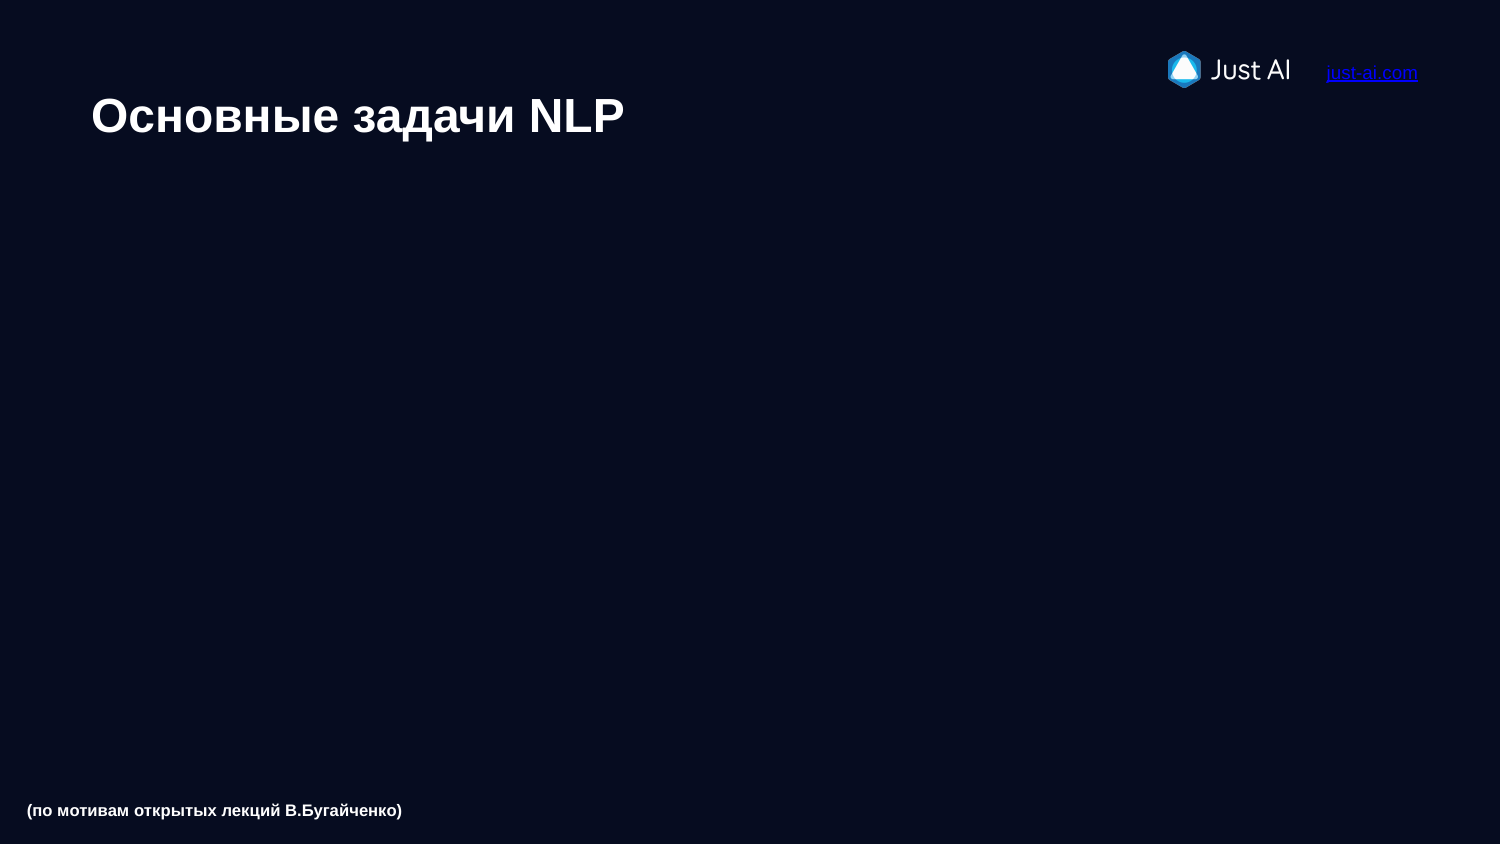

# Основные задачи NLP

(по мотивам открытых лекций В.Бугайченко)